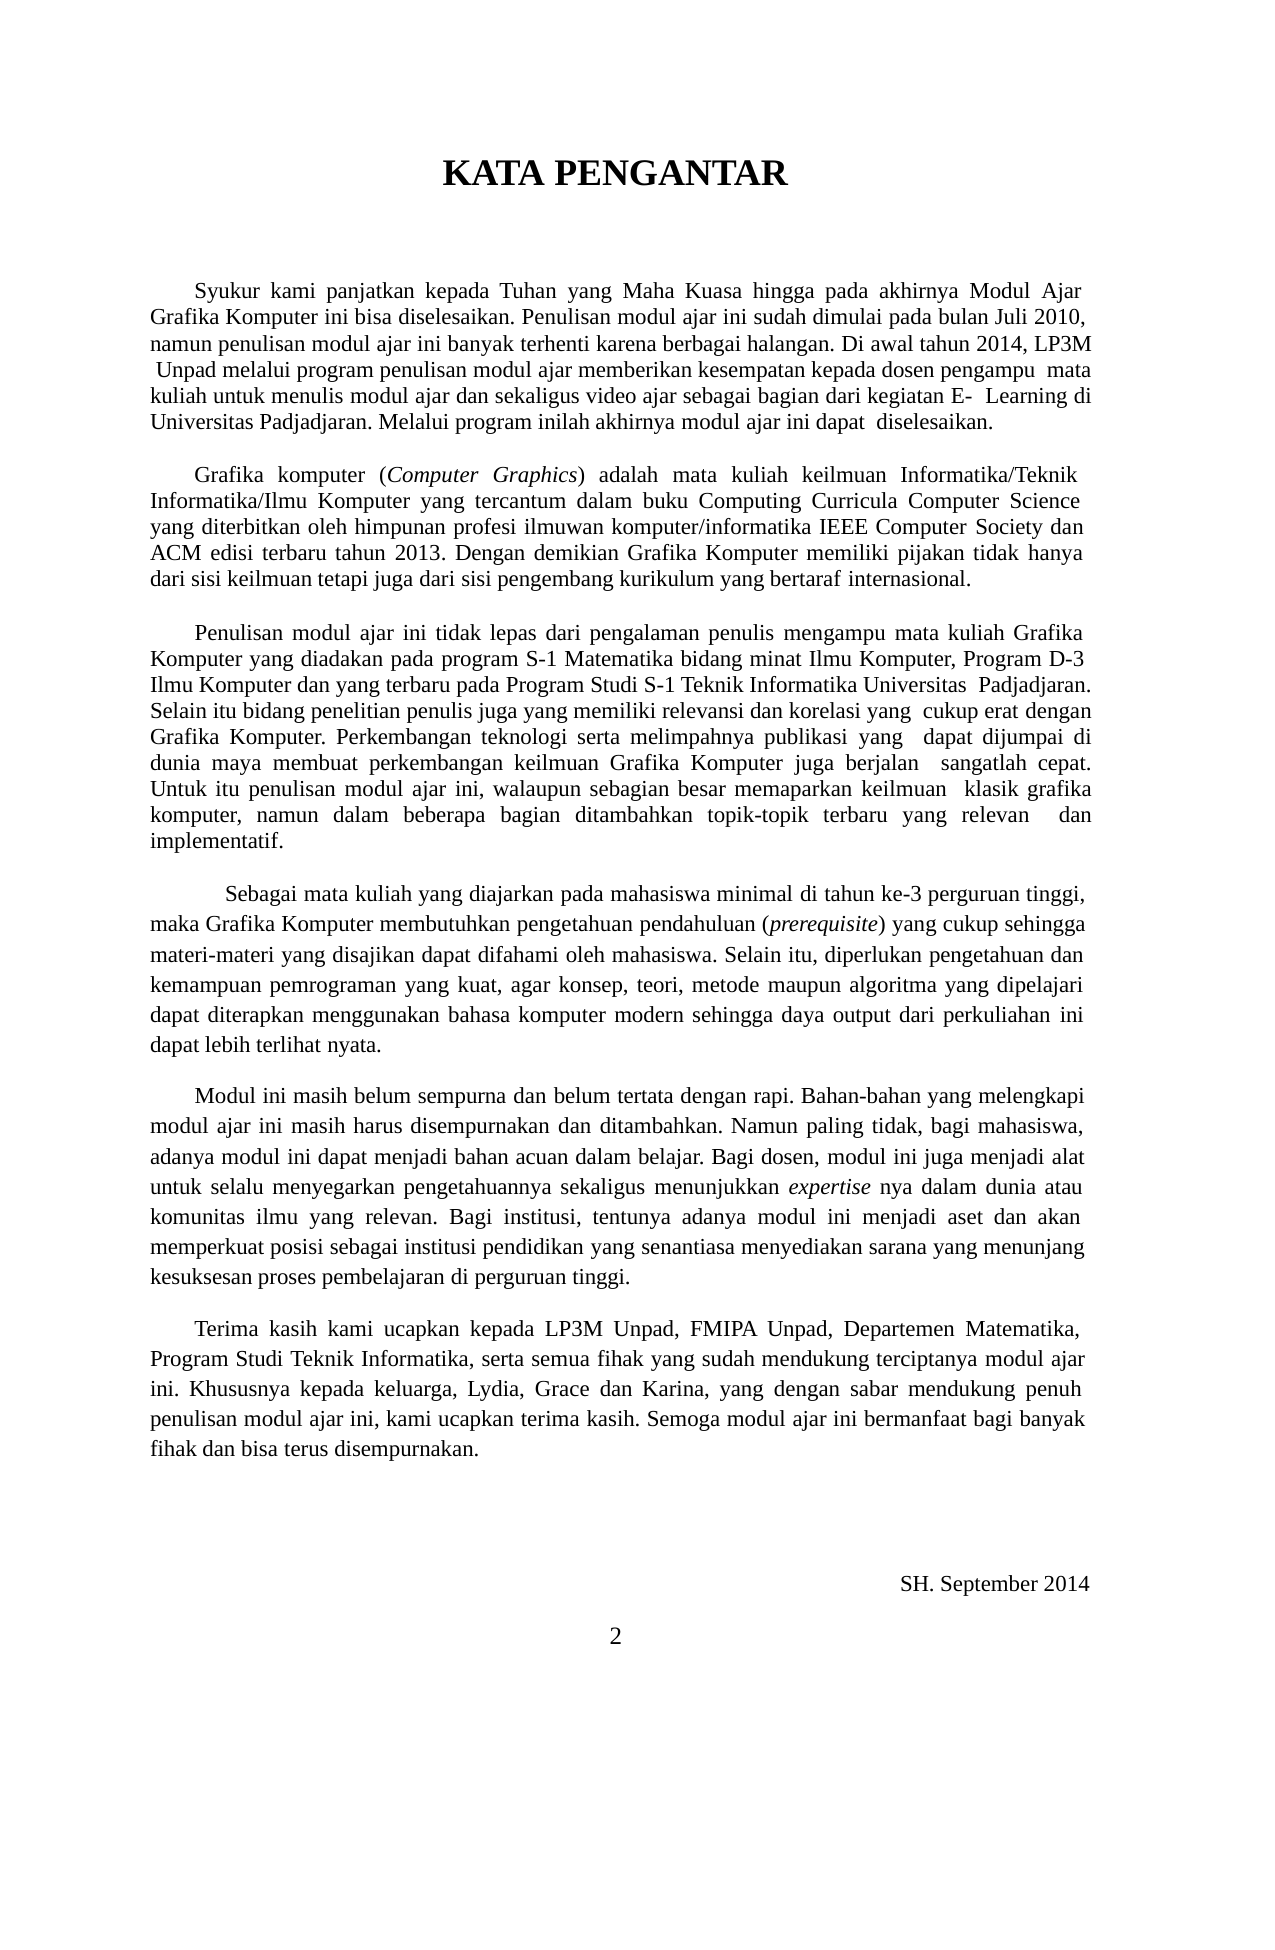

KATA PENGANTAR
Syukur kami panjatkan kepada Tuhan yang Maha Kuasa hingga pada akhirnya Modul Ajar  Grafika Komputer ini bisa diselesaikan. Penulisan modul ajar ini sudah dimulai pada bulan Juli 2010,  namun penulisan modul ajar ini banyak terhenti karena berbagai halangan. Di awal tahun 2014, LP3M  Unpad melalui program penulisan modul ajar memberikan kesempatan kepada dosen pengampu  mata kuliah untuk menulis modul ajar dan sekaligus video ajar sebagai bagian dari kegiatan E-  Learning di Universitas Padjadjaran. Melalui program inilah akhirnya modul ajar ini dapat  diselesaikan.

Grafika komputer (Computer Graphics) adalah mata kuliah keilmuan Informatika/Teknik  Informatika/Ilmu Komputer yang tercantum dalam buku Computing Curricula Computer Science  yang diterbitkan oleh himpunan profesi ilmuwan komputer/informatika IEEE Computer Society dan  ACM edisi terbaru tahun 2013. Dengan demikian Grafika Komputer memiliki pijakan tidak hanya  dari sisi keilmuan tetapi juga dari sisi pengembang kurikulum yang bertaraf internasional.

Penulisan modul ajar ini tidak lepas dari pengalaman penulis mengampu mata kuliah Grafika  Komputer yang diadakan pada program S-1 Matematika bidang minat Ilmu Komputer, Program D-3  Ilmu Komputer dan yang terbaru pada Program Studi S-1 Teknik Informatika Universitas  Padjadjaran. Selain itu bidang penelitian penulis juga yang memiliki relevansi dan korelasi yang  cukup erat dengan Grafika Komputer. Perkembangan teknologi serta melimpahnya publikasi yang  dapat dijumpai di dunia maya membuat perkembangan keilmuan Grafika Komputer juga berjalan  sangatlah cepat. Untuk itu penulisan modul ajar ini, walaupun sebagian besar memaparkan keilmuan  klasik grafika komputer, namun dalam beberapa bagian ditambahkan topik-topik terbaru yang relevan  dan implementatif.
Sebagai mata kuliah yang diajarkan pada mahasiswa minimal di tahun ke-3 perguruan tinggi,  maka Grafika Komputer membutuhkan pengetahuan pendahuluan (prerequisite) yang cukup sehingga  materi-materi yang disajikan dapat difahami oleh mahasiswa. Selain itu, diperlukan pengetahuan dan  kemampuan pemrograman yang kuat, agar konsep, teori, metode maupun algoritma yang dipelajari  dapat diterapkan menggunakan bahasa komputer modern sehingga daya output dari perkuliahan ini  dapat lebih terlihat nyata.
Modul ini masih belum sempurna dan belum tertata dengan rapi. Bahan-bahan yang melengkapi  modul ajar ini masih harus disempurnakan dan ditambahkan. Namun paling tidak, bagi mahasiswa,  adanya modul ini dapat menjadi bahan acuan dalam belajar. Bagi dosen, modul ini juga menjadi alat  untuk selalu menyegarkan pengetahuannya sekaligus menunjukkan expertise nya dalam dunia atau  komunitas ilmu yang relevan. Bagi institusi, tentunya adanya modul ini menjadi aset dan akan  memperkuat posisi sebagai institusi pendidikan yang senantiasa menyediakan sarana yang menunjang  kesuksesan proses pembelajaran di perguruan tinggi.
Terima kasih kami ucapkan kepada LP3M Unpad, FMIPA Unpad, Departemen Matematika,  Program Studi Teknik Informatika, serta semua fihak yang sudah mendukung terciptanya modul ajar  ini. Khususnya kepada keluarga, Lydia, Grace dan Karina, yang dengan sabar mendukung penuh  penulisan modul ajar ini, kami ucapkan terima kasih. Semoga modul ajar ini bermanfaat bagi banyak  fihak dan bisa terus disempurnakan.
SH. September 2014
2